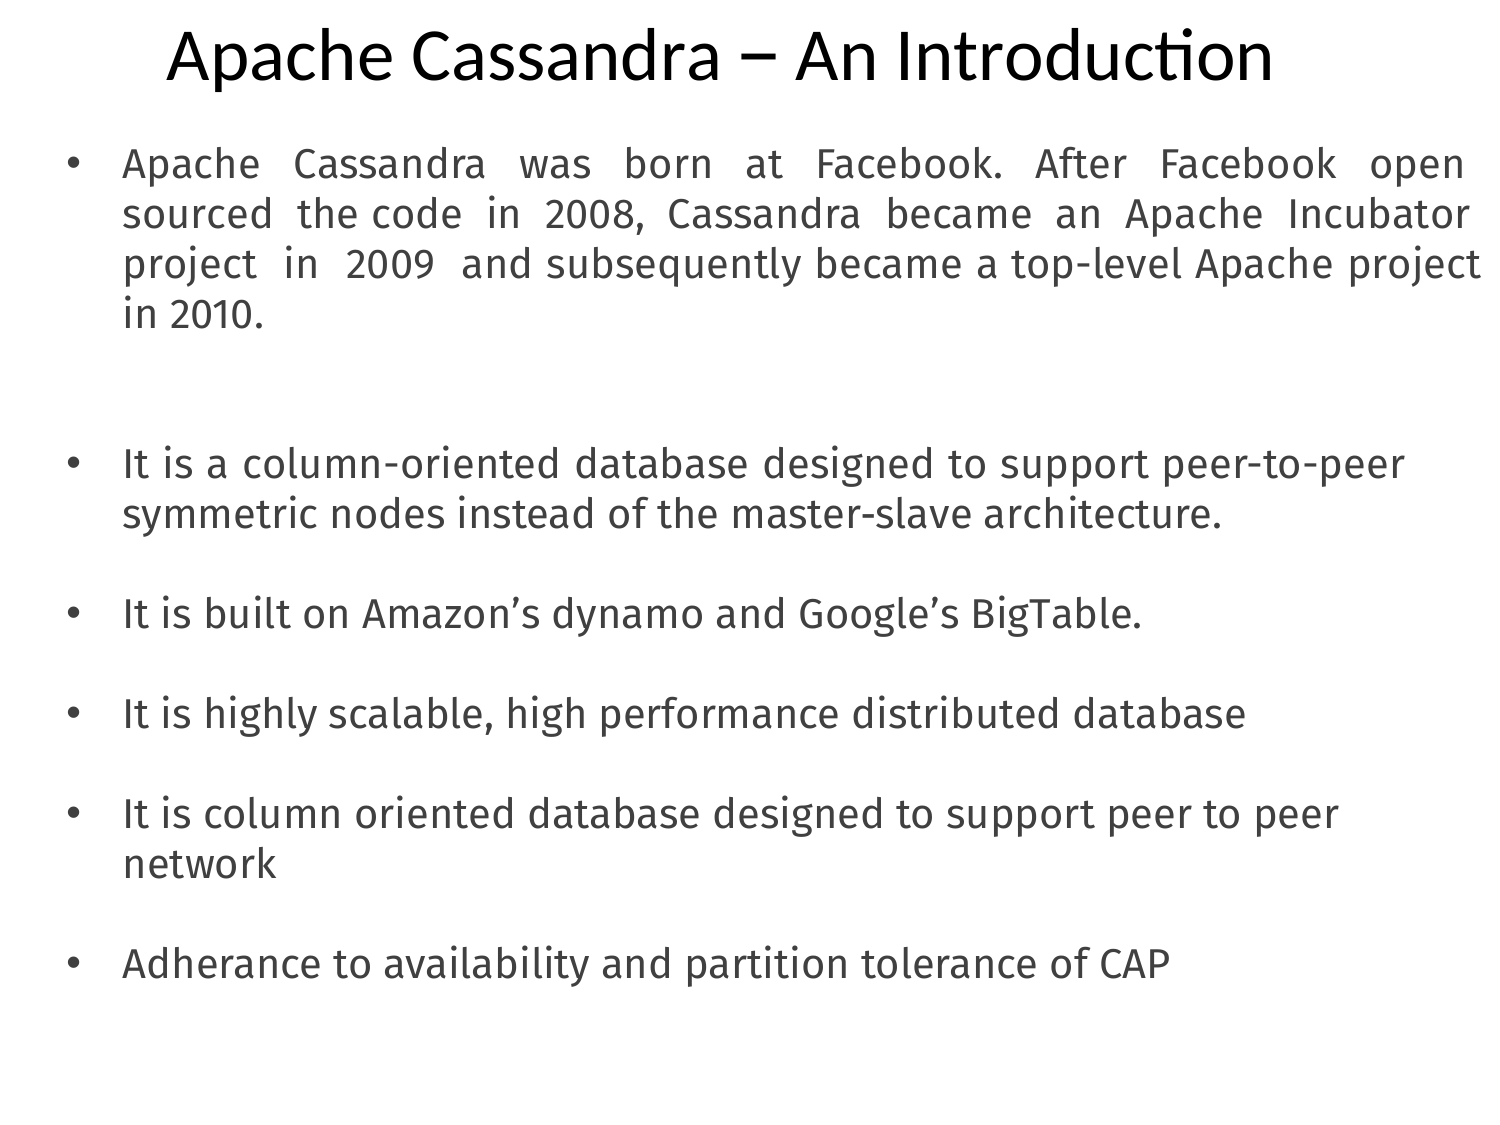

# Apache Cassandra – An Introduction
Apache  Cassandra  was  born  at  Facebook.  After  Facebook  open  sourced  the code  in  2008,  Cassandra  became  an  Apache  Incubator  project  in  2009  and subsequently became a top-level Apache project in 2010.

It is a column-oriented database designed to support peer-to-peer symmetric nodes instead of the master−slave architecture.

It is built on Amazon’s dynamo and Google’s BigTable.

It is highly scalable, high performance distributed database

It is column oriented database designed to support peer to peer network

Adherance to availability and partition tolerance of CAP

Big Data and Analytics by Seema Acharya and Subhashini Chellappan
Copyright 2015, WILEY INDIA PVT. LTD.